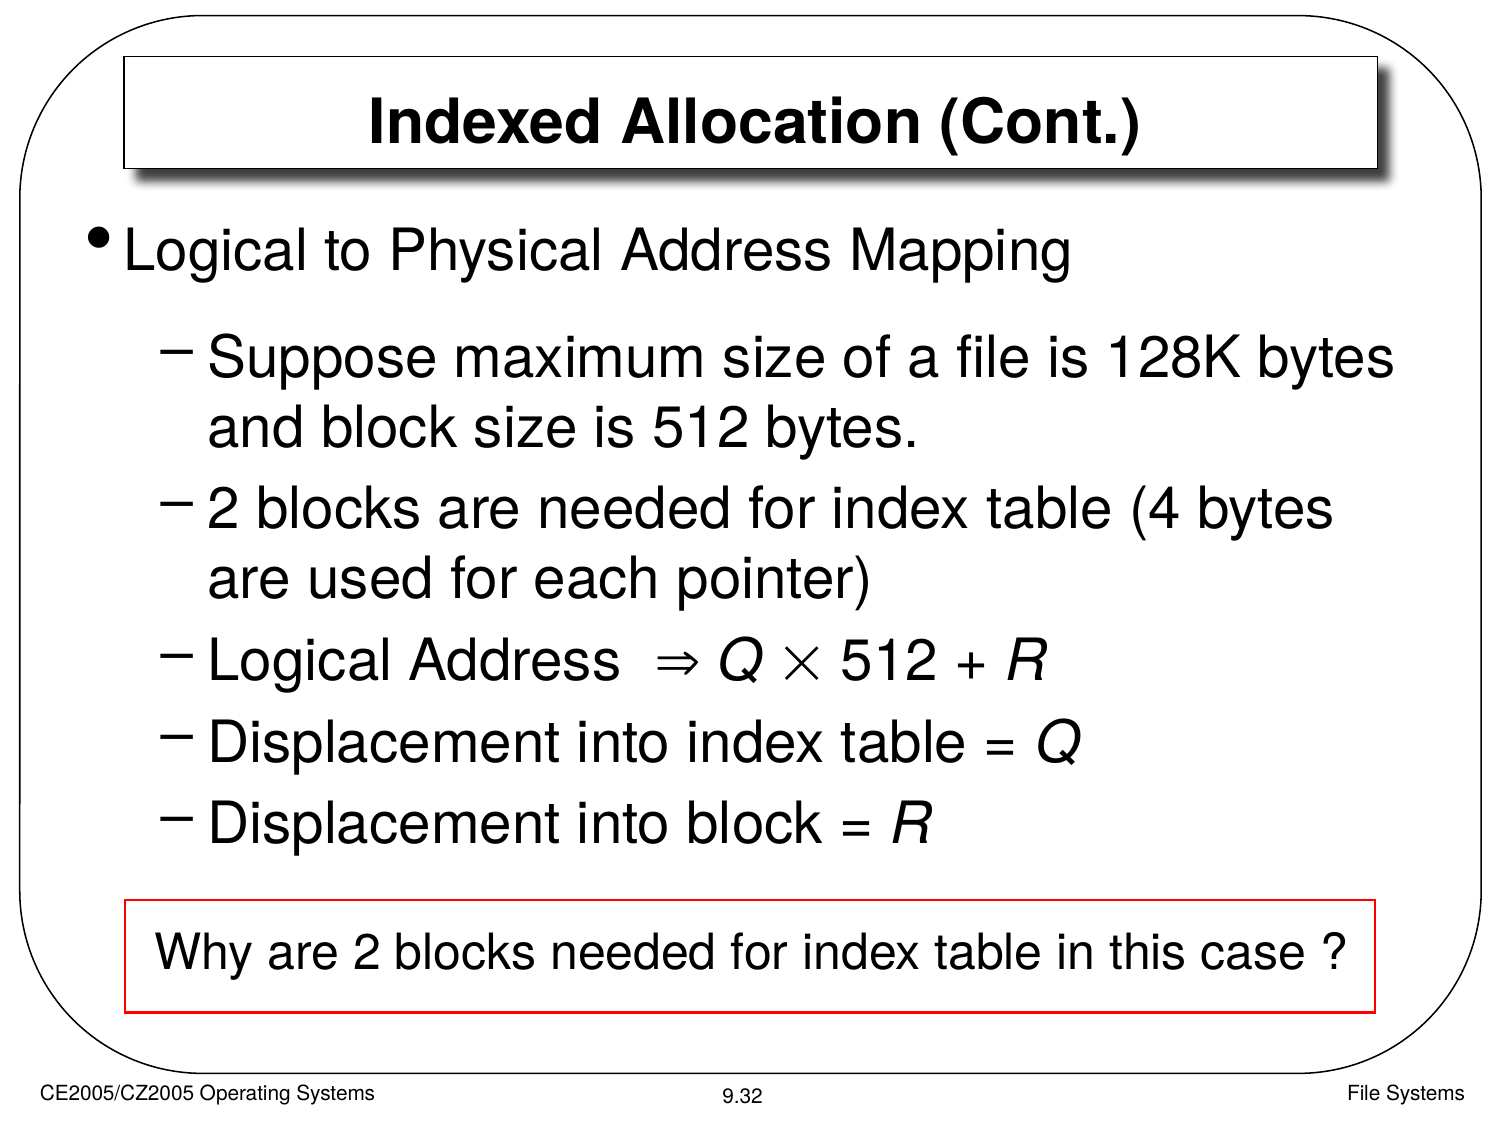

# Indexed Allocation (Cont.)
Logical to Physical Address Mapping
Suppose maximum size of a file is 128K bytes and block size is 512 bytes.
2 blocks are needed for index table (4 bytes are used for each pointer)
Logical Address  ⇒ Q × 512 + R
Displacement into index table = Q
Displacement into block = R

Why are 2 blocks needed for index table in this case ?